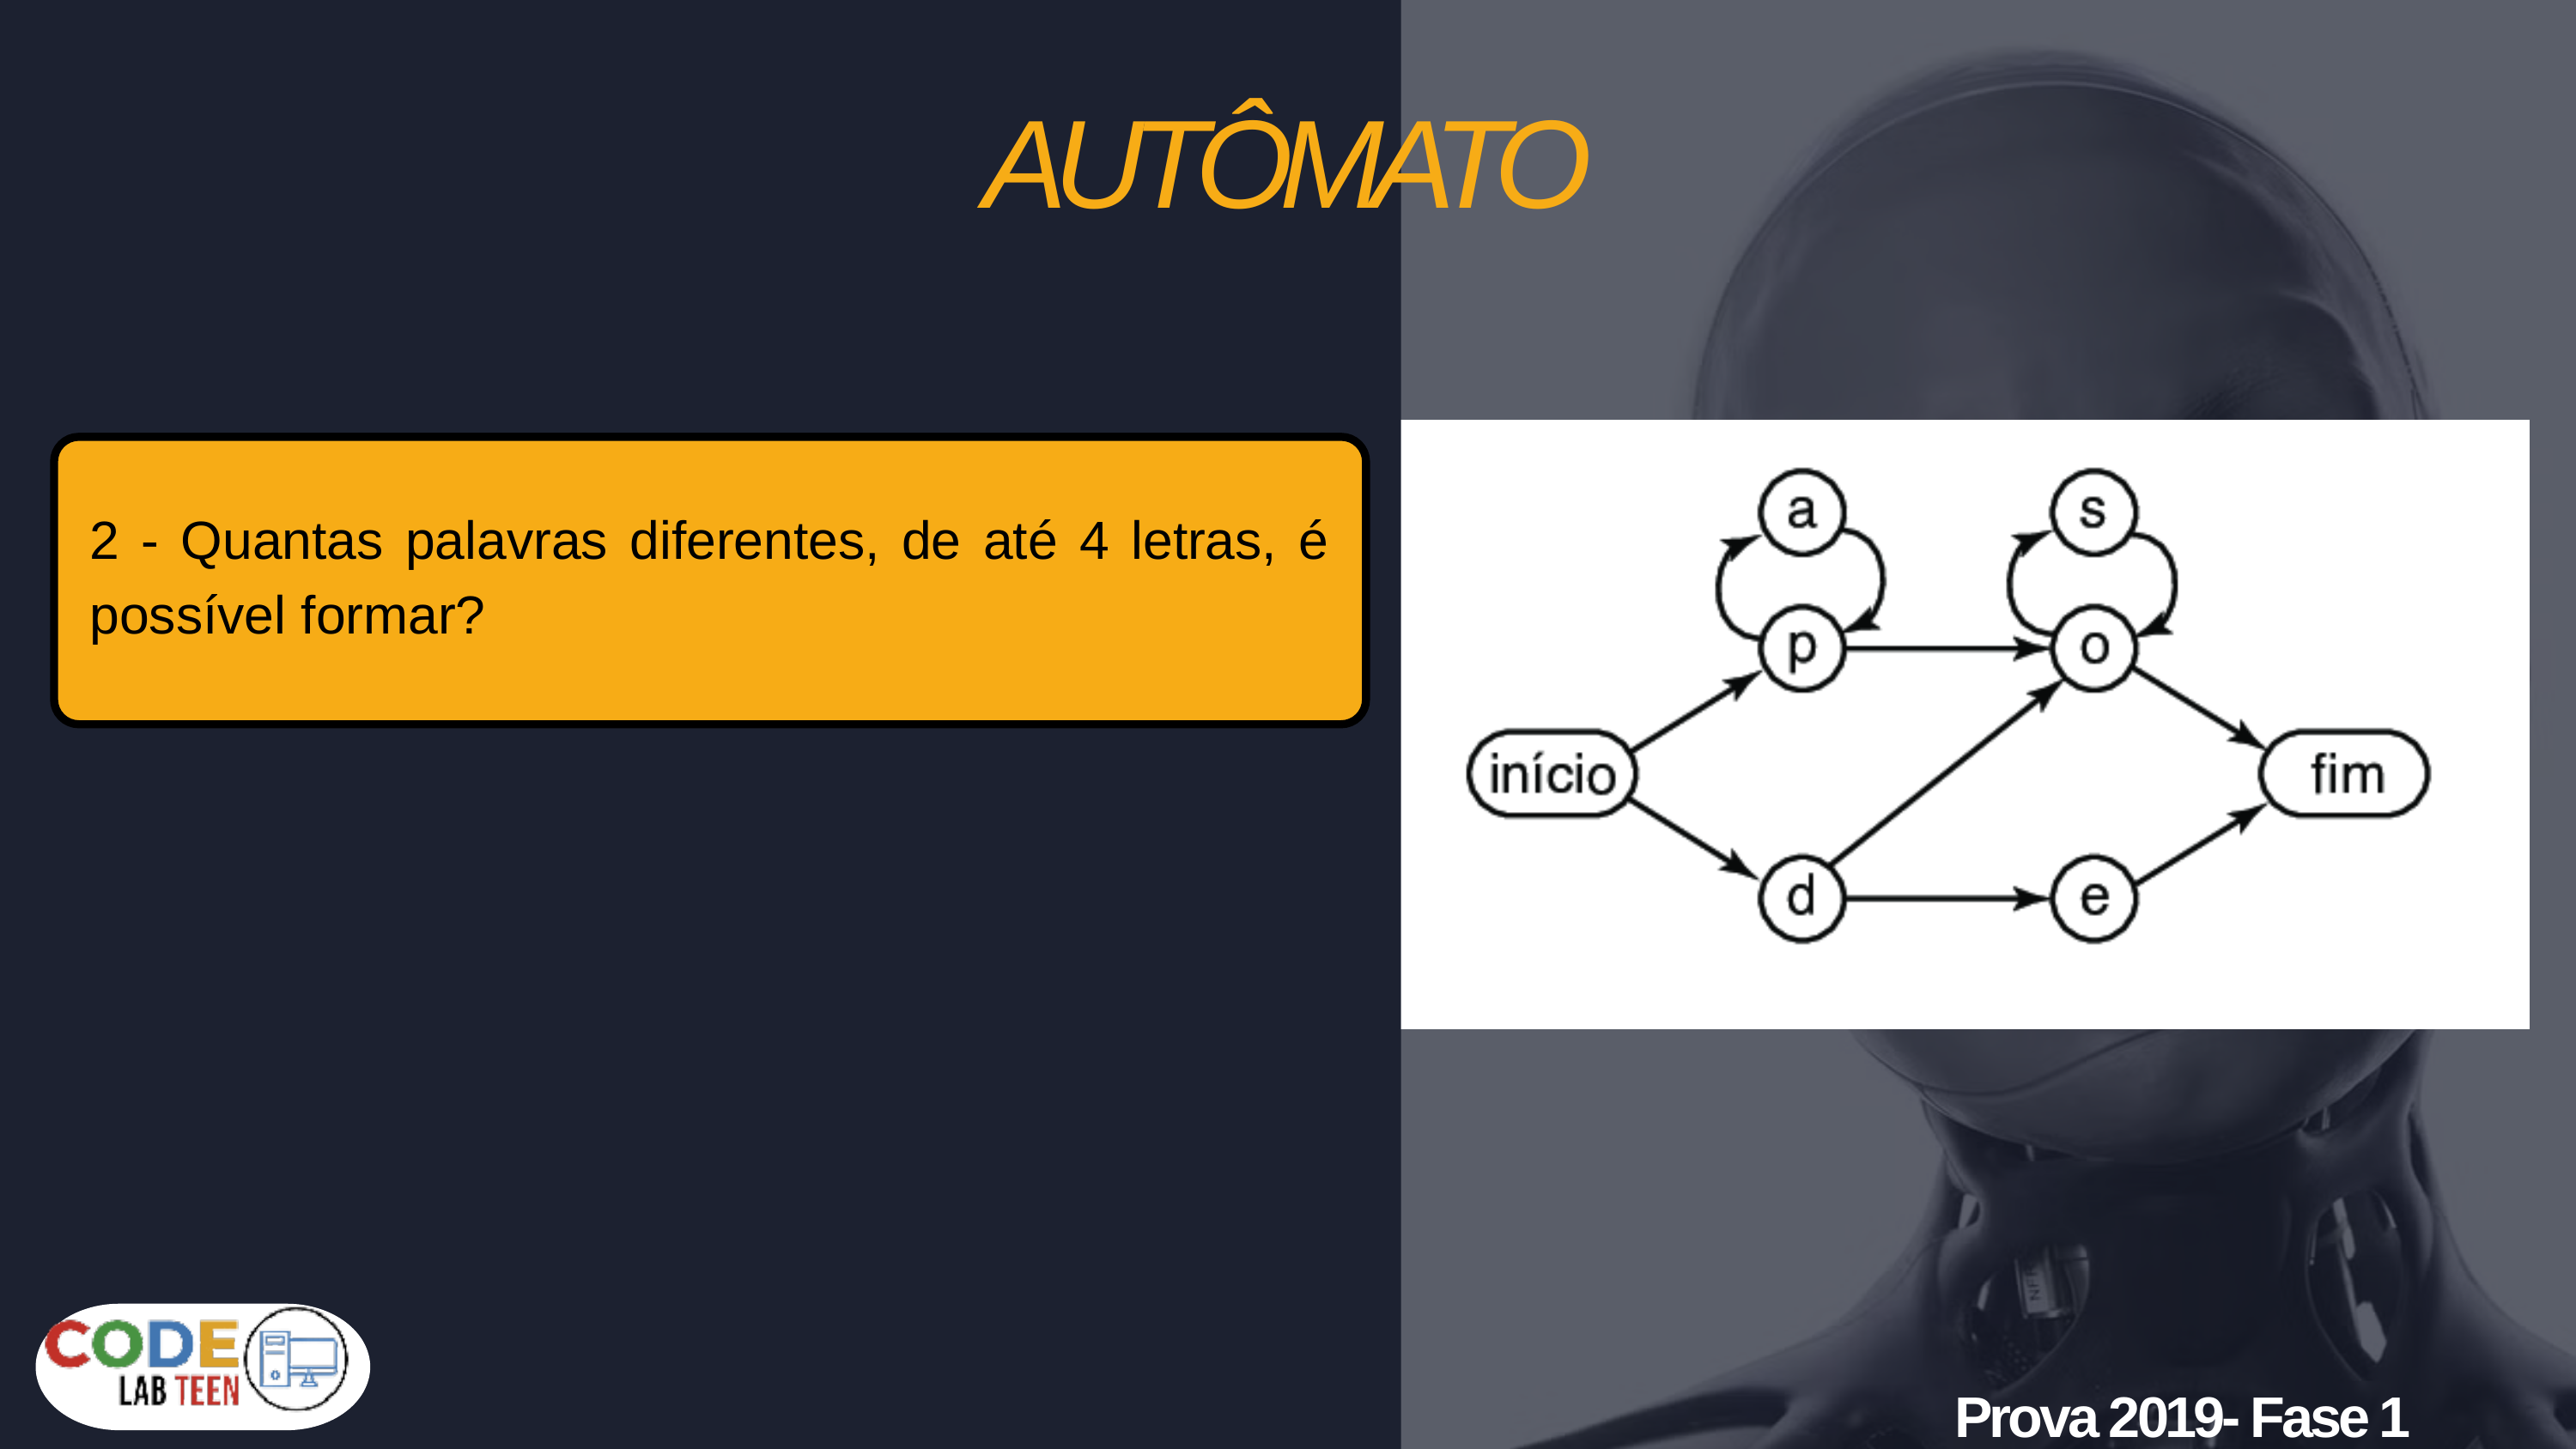

AUTÔMATO

2 - Quantas palavras diferentes, de até 4 letras, é possível formar?

Prova 2019- Fase 1